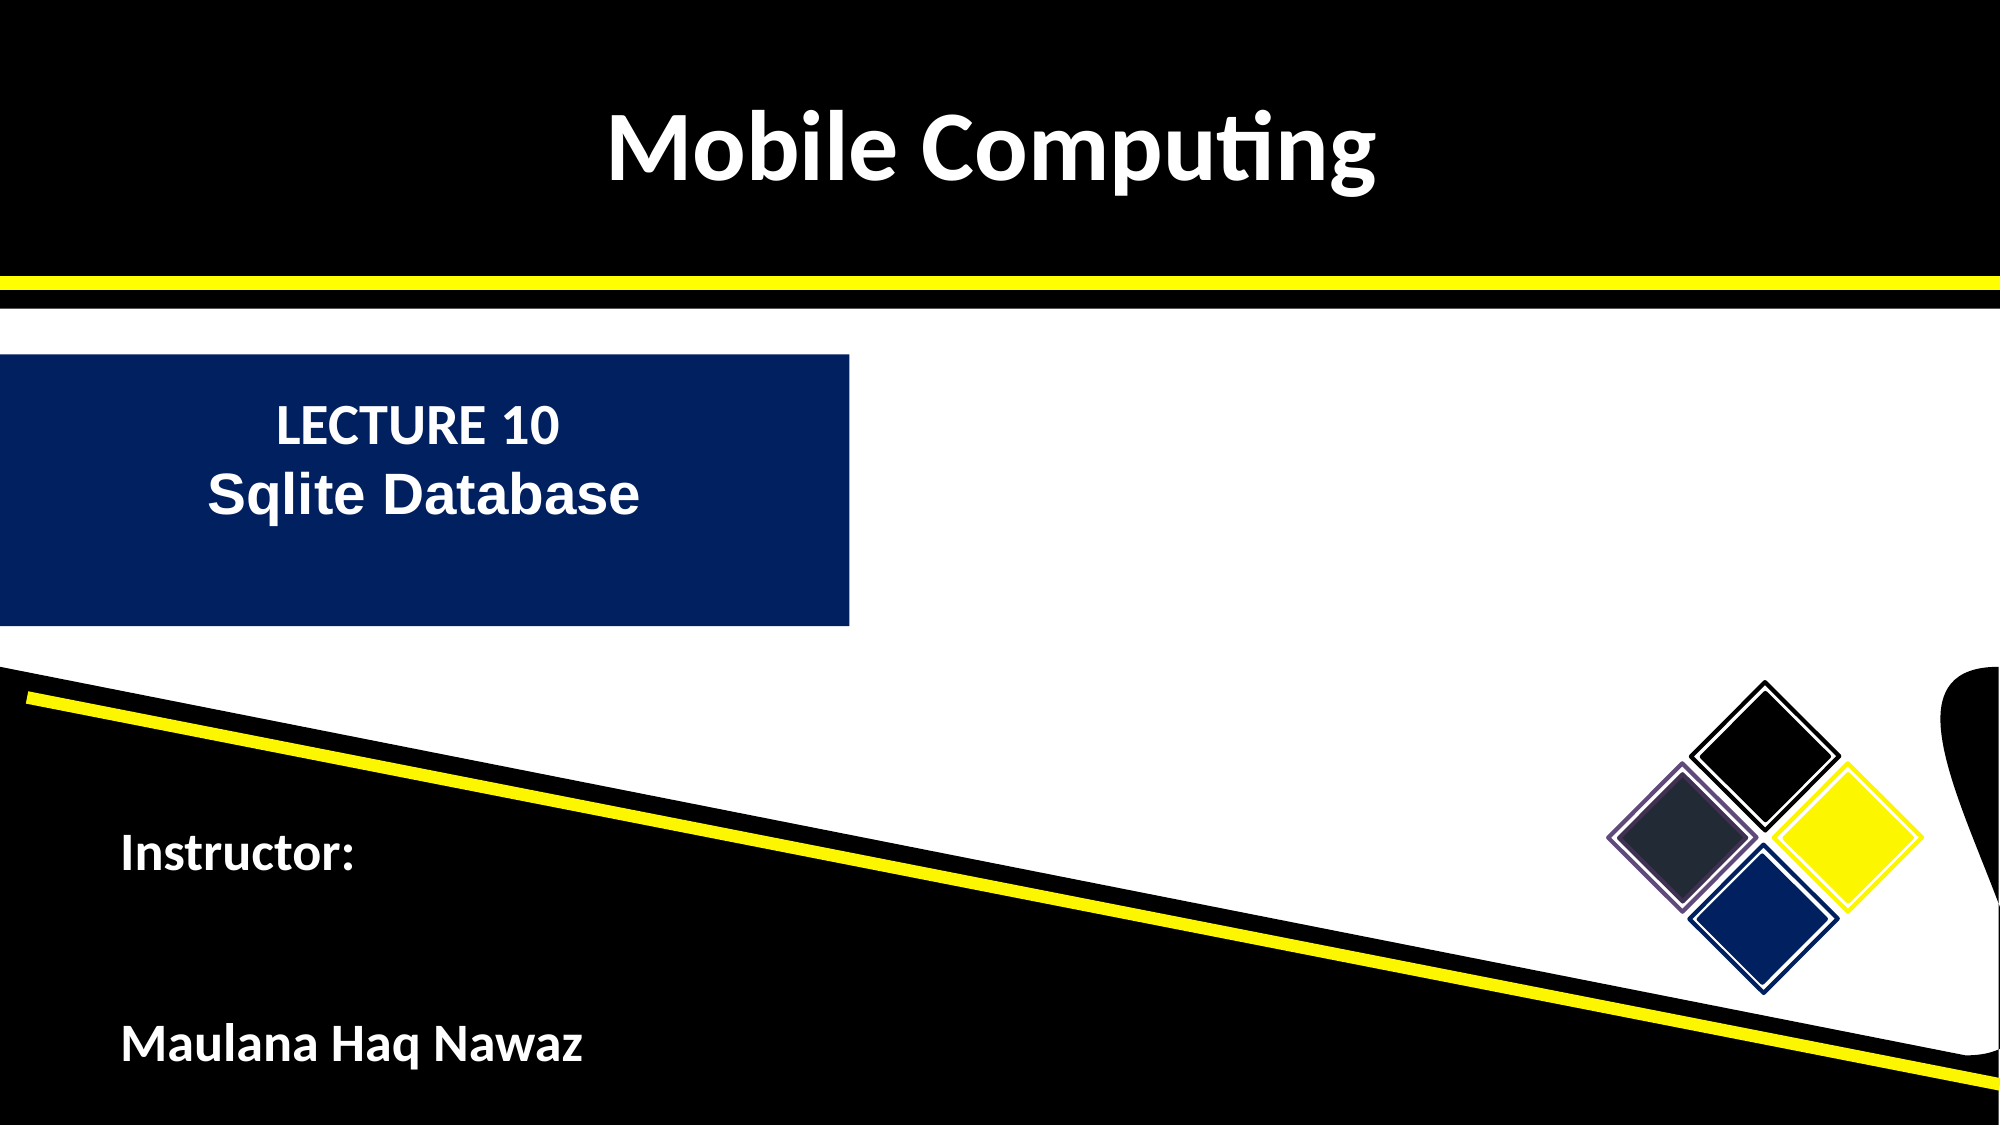

Mobile Computing
Mobile Computing
LECTURE 10
Sqlite Database

Instructor:

Maulana Haq Nawaz